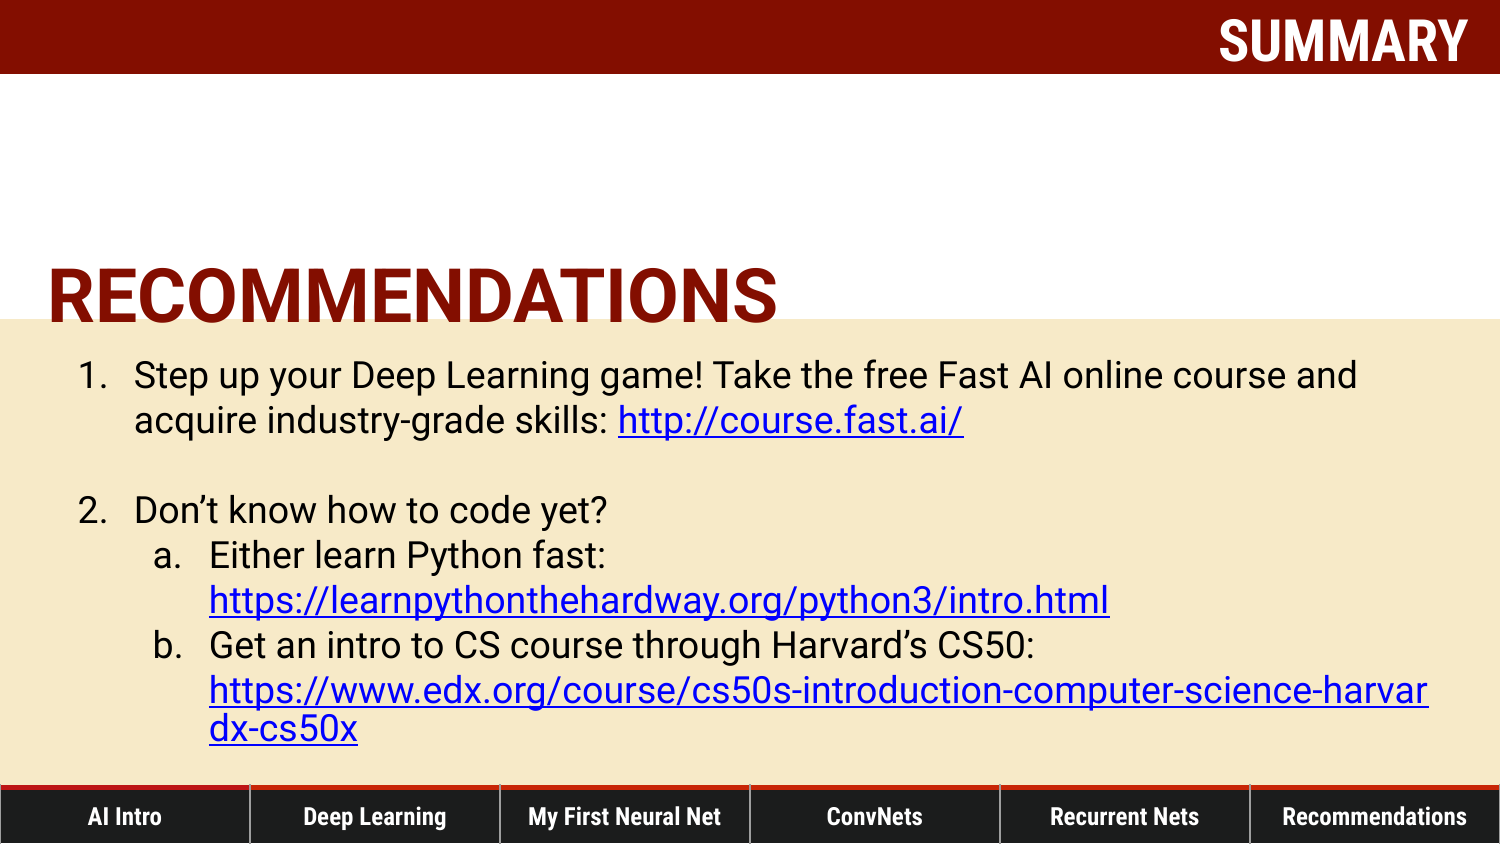

SUMMARY

# RECOMMENDATIONS
Step up your Deep Learning game! Take the free Fast AI online course and acquire industry-grade skills: http://course.fast.ai/

Don’t know how to code yet?
Either learn Python fast: https://learnpythonthehardway.org/python3/intro.html
Get an intro to CS course through Harvard’s CS50: https://www.edx.org/course/cs50s-introduction-computer-science-harvardx-cs50x
| AI Intro | Deep Learning | My First Neural Net | ConvNets | Recurrent Nets | Recommendations |
| --- | --- | --- | --- | --- | --- |